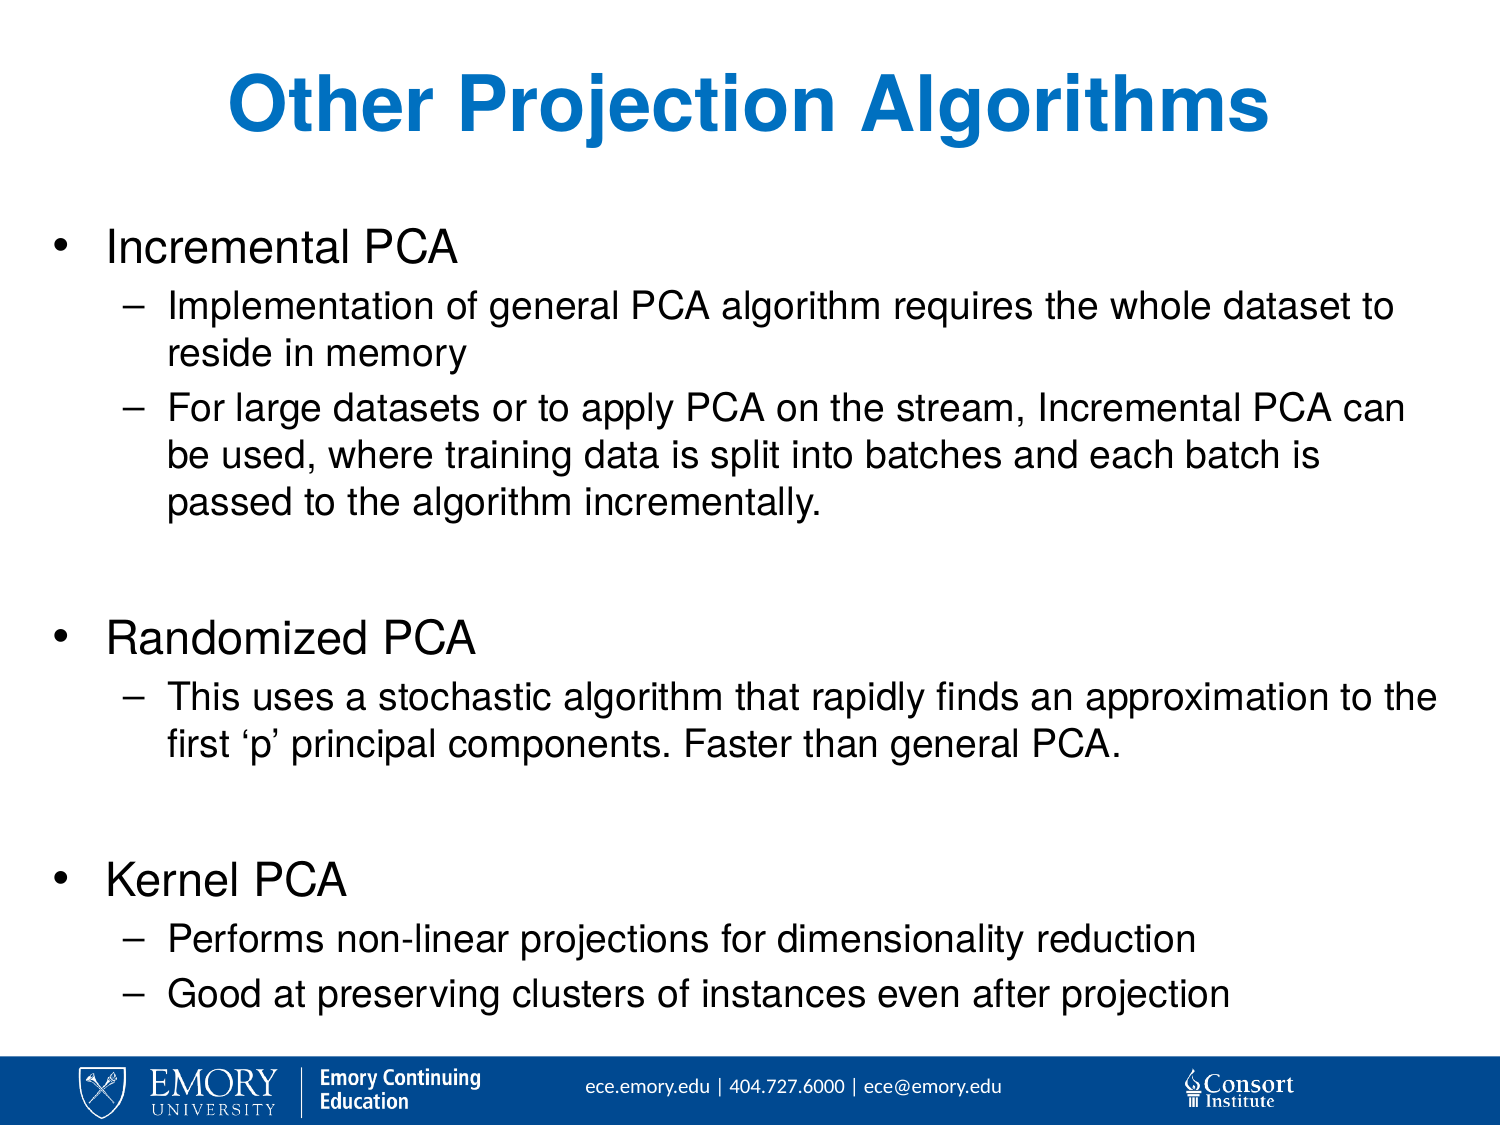

# Other Projection Algorithms
Incremental PCA
Implementation of general PCA algorithm requires the whole dataset to reside in memory
For large datasets or to apply PCA on the stream, Incremental PCA can be used, where training data is split into batches and each batch is passed to the algorithm incrementally.

Randomized PCA
This uses a stochastic algorithm that rapidly finds an approximation to the first ‘p’ principal components. Faster than general PCA.

Kernel PCA
Performs non-linear projections for dimensionality reduction
Good at preserving clusters of instances even after projection